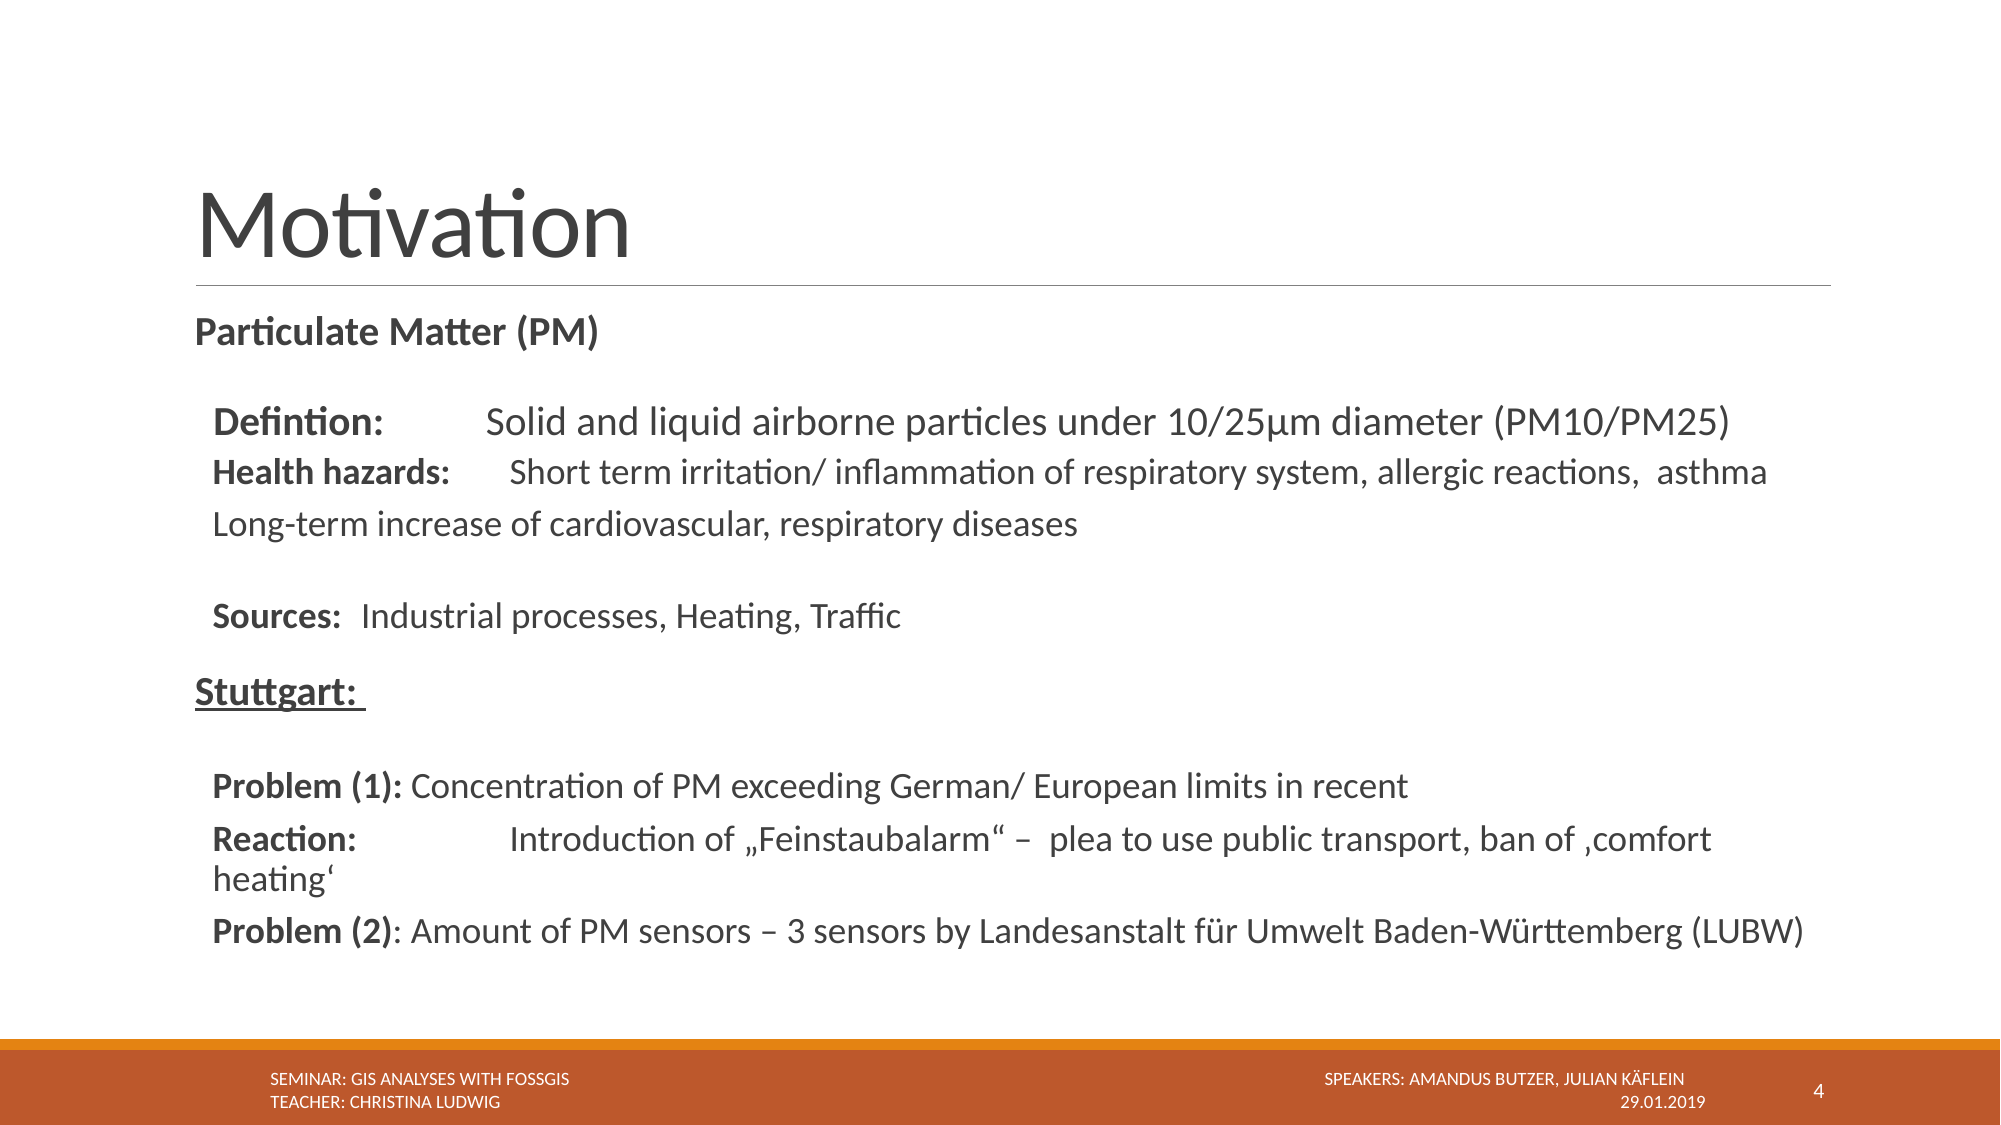

# Motivation
Particulate Matter (PM)
  Defintion: 	Solid and liquid airborne particles under 10/25µm diameter (PM10/PM25)
Health hazards:	Short term irritation/ inflammation of respiratory system, allergic reactions,  asthma
	Long-term increase of cardiovascular, respiratory diseases
Sources:  	Industrial processes, Heating, Traffic
Stuttgart:
Problem (1): Concentration of PM exceeding German/ European limits in recent
Reaction: 	Introduction of „Feinstaubalarm“ –  plea to use public transport, ban of ‚comfort heating‘
Problem (2): Amount of PM sensors – 3 sensors by Landesanstalt für Umwelt Baden-Württemberg (LUBW)
Seminar: GIS Analyses with FOSSGIS    					 Speakers: Amandus Butzer, Julian Käflein
Teacher: Christina Ludwig							 	29.01.2019
4